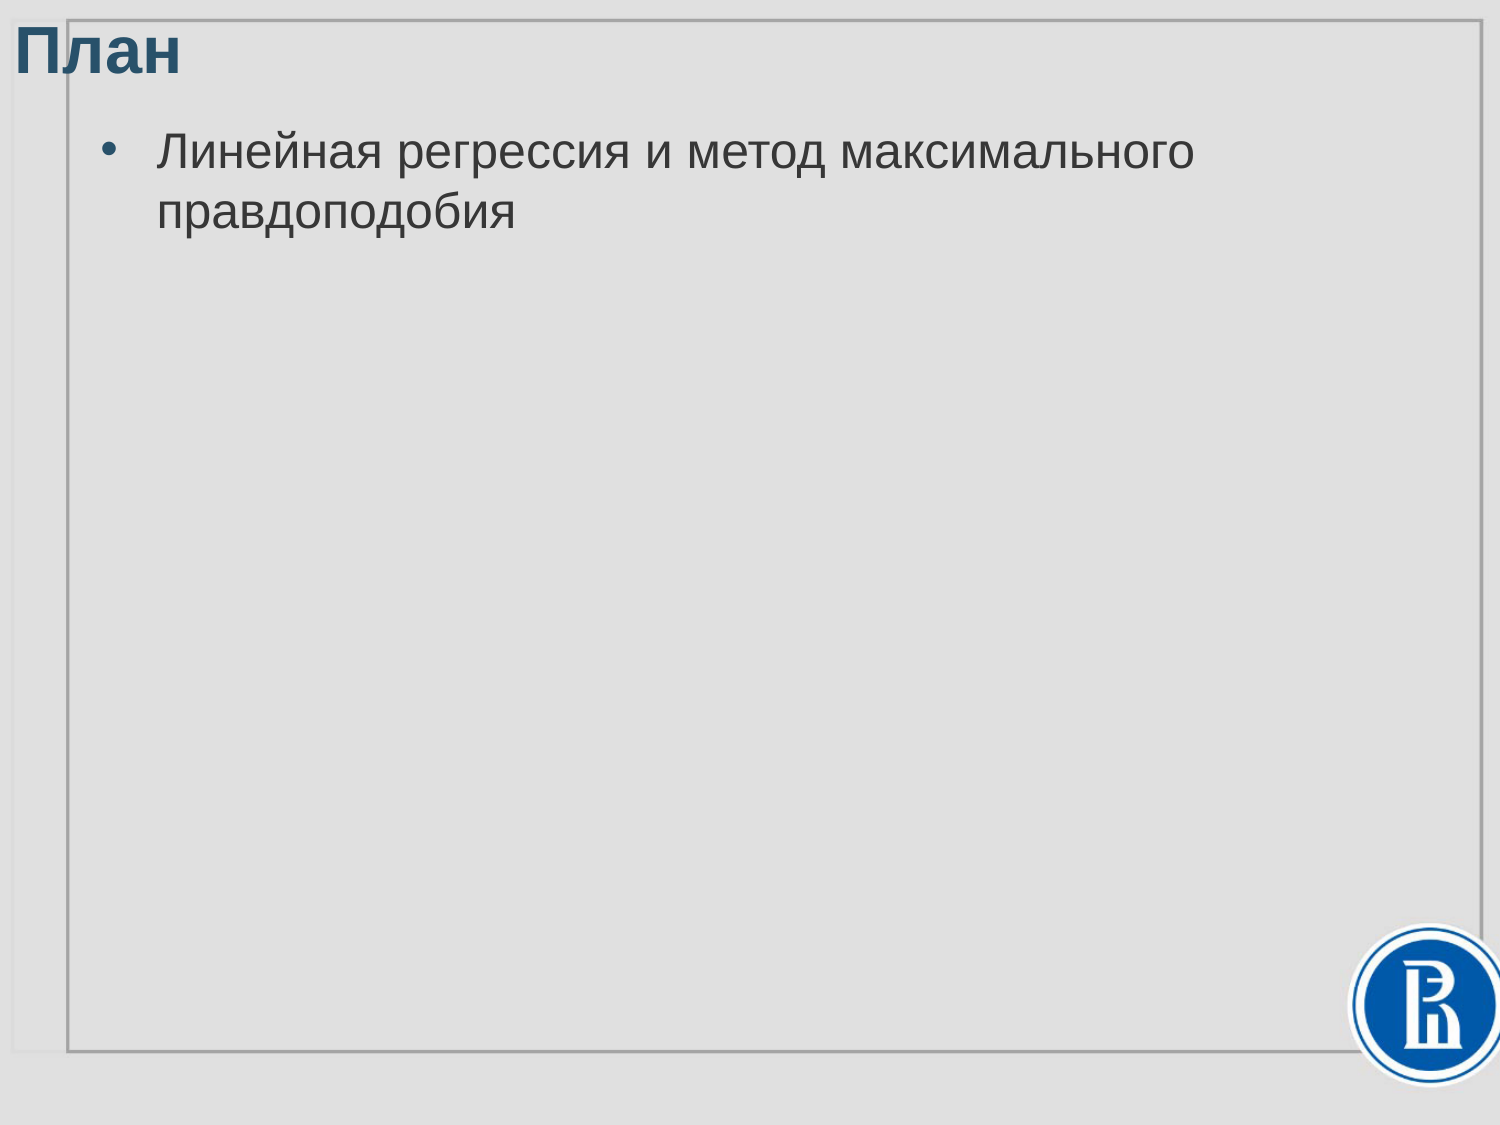

План
Линейная регрессия и метод максимального правдоподобия